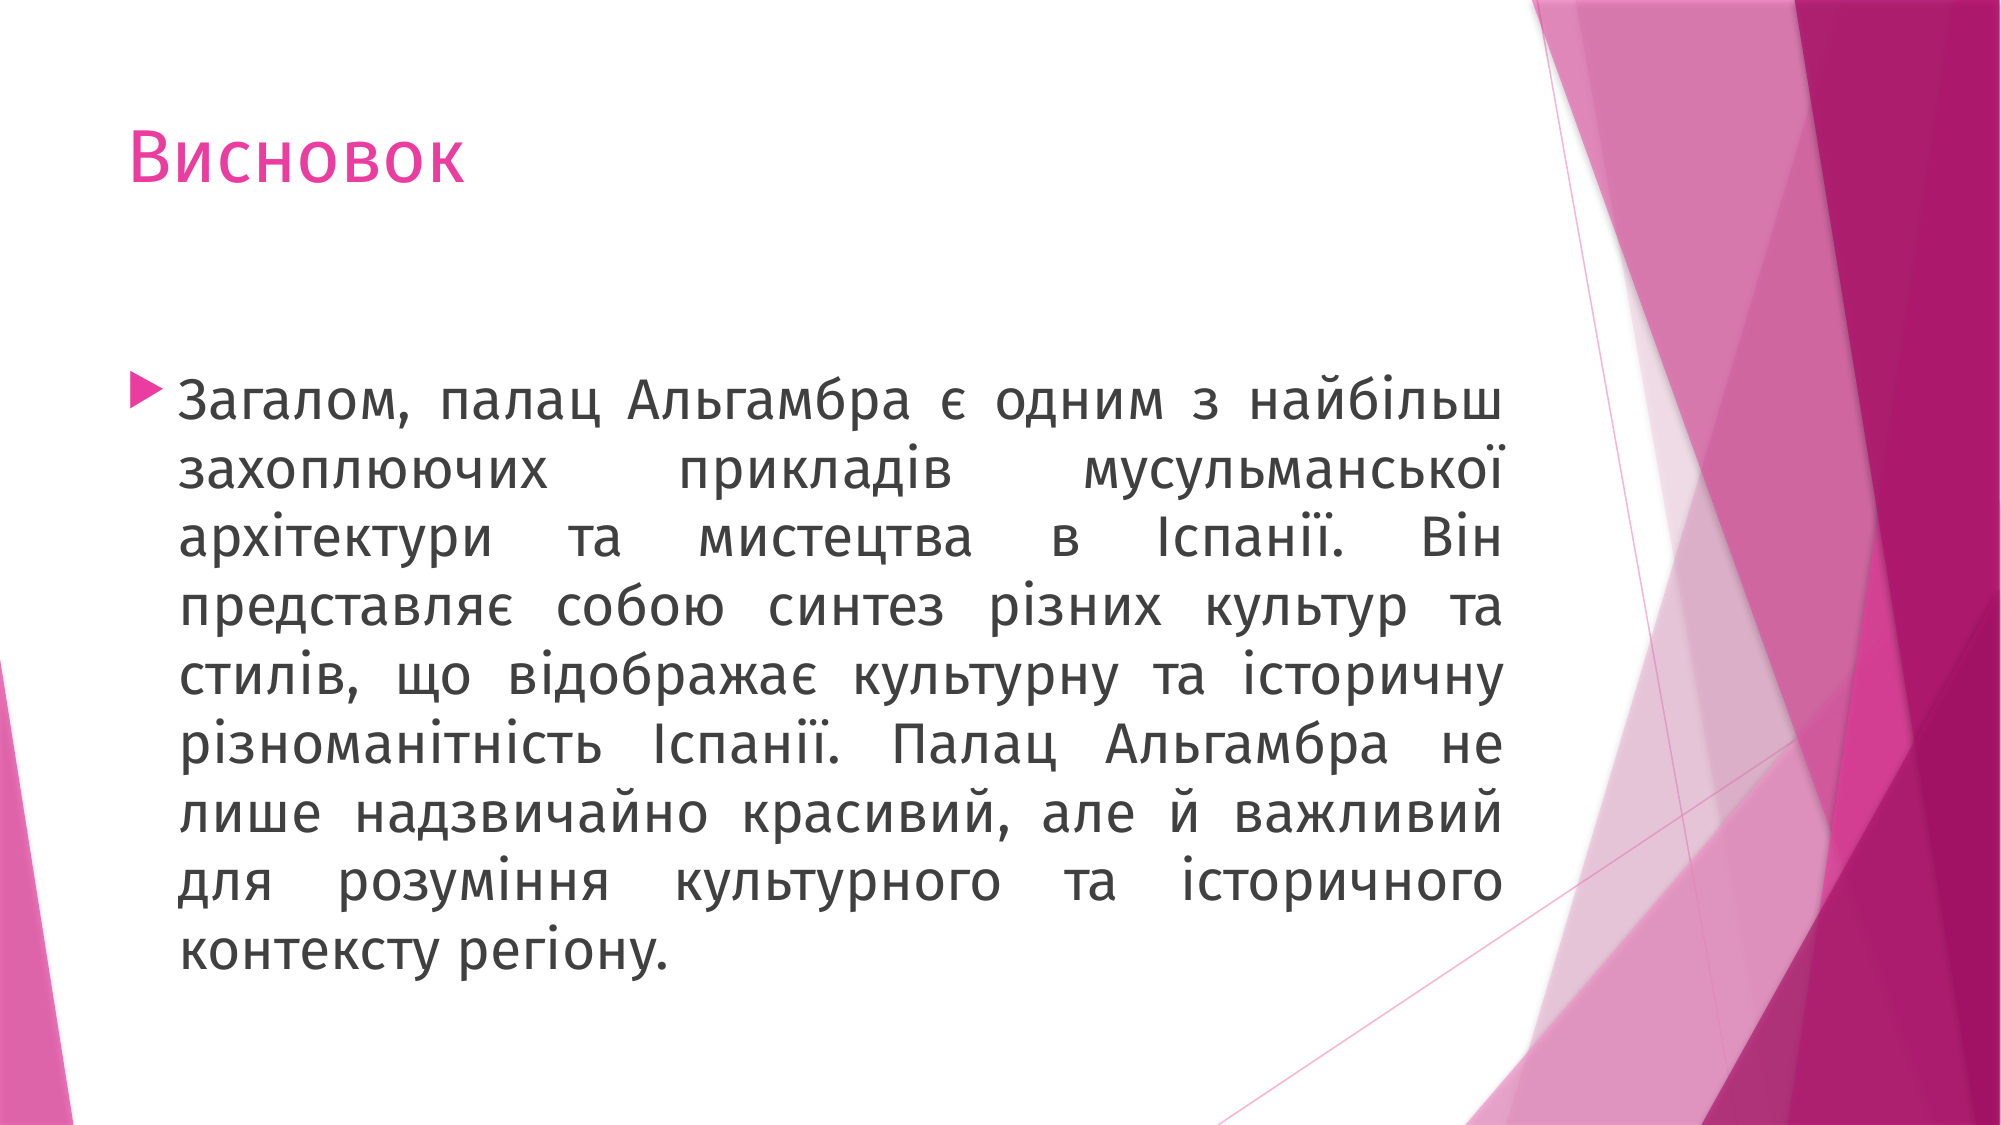

# Висновок
Загалом, палац Альгамбра є одним з найбільш захоплюючих прикладів мусульманської архітектури та мистецтва в Іспанії. Він представляє собою синтез різних культур та стилів, що відображає культурну та історичну різноманітність Іспанії. Палац Альгамбра не лише надзвичайно красивий, але й важливий для розуміння культурного та історичного контексту регіону.